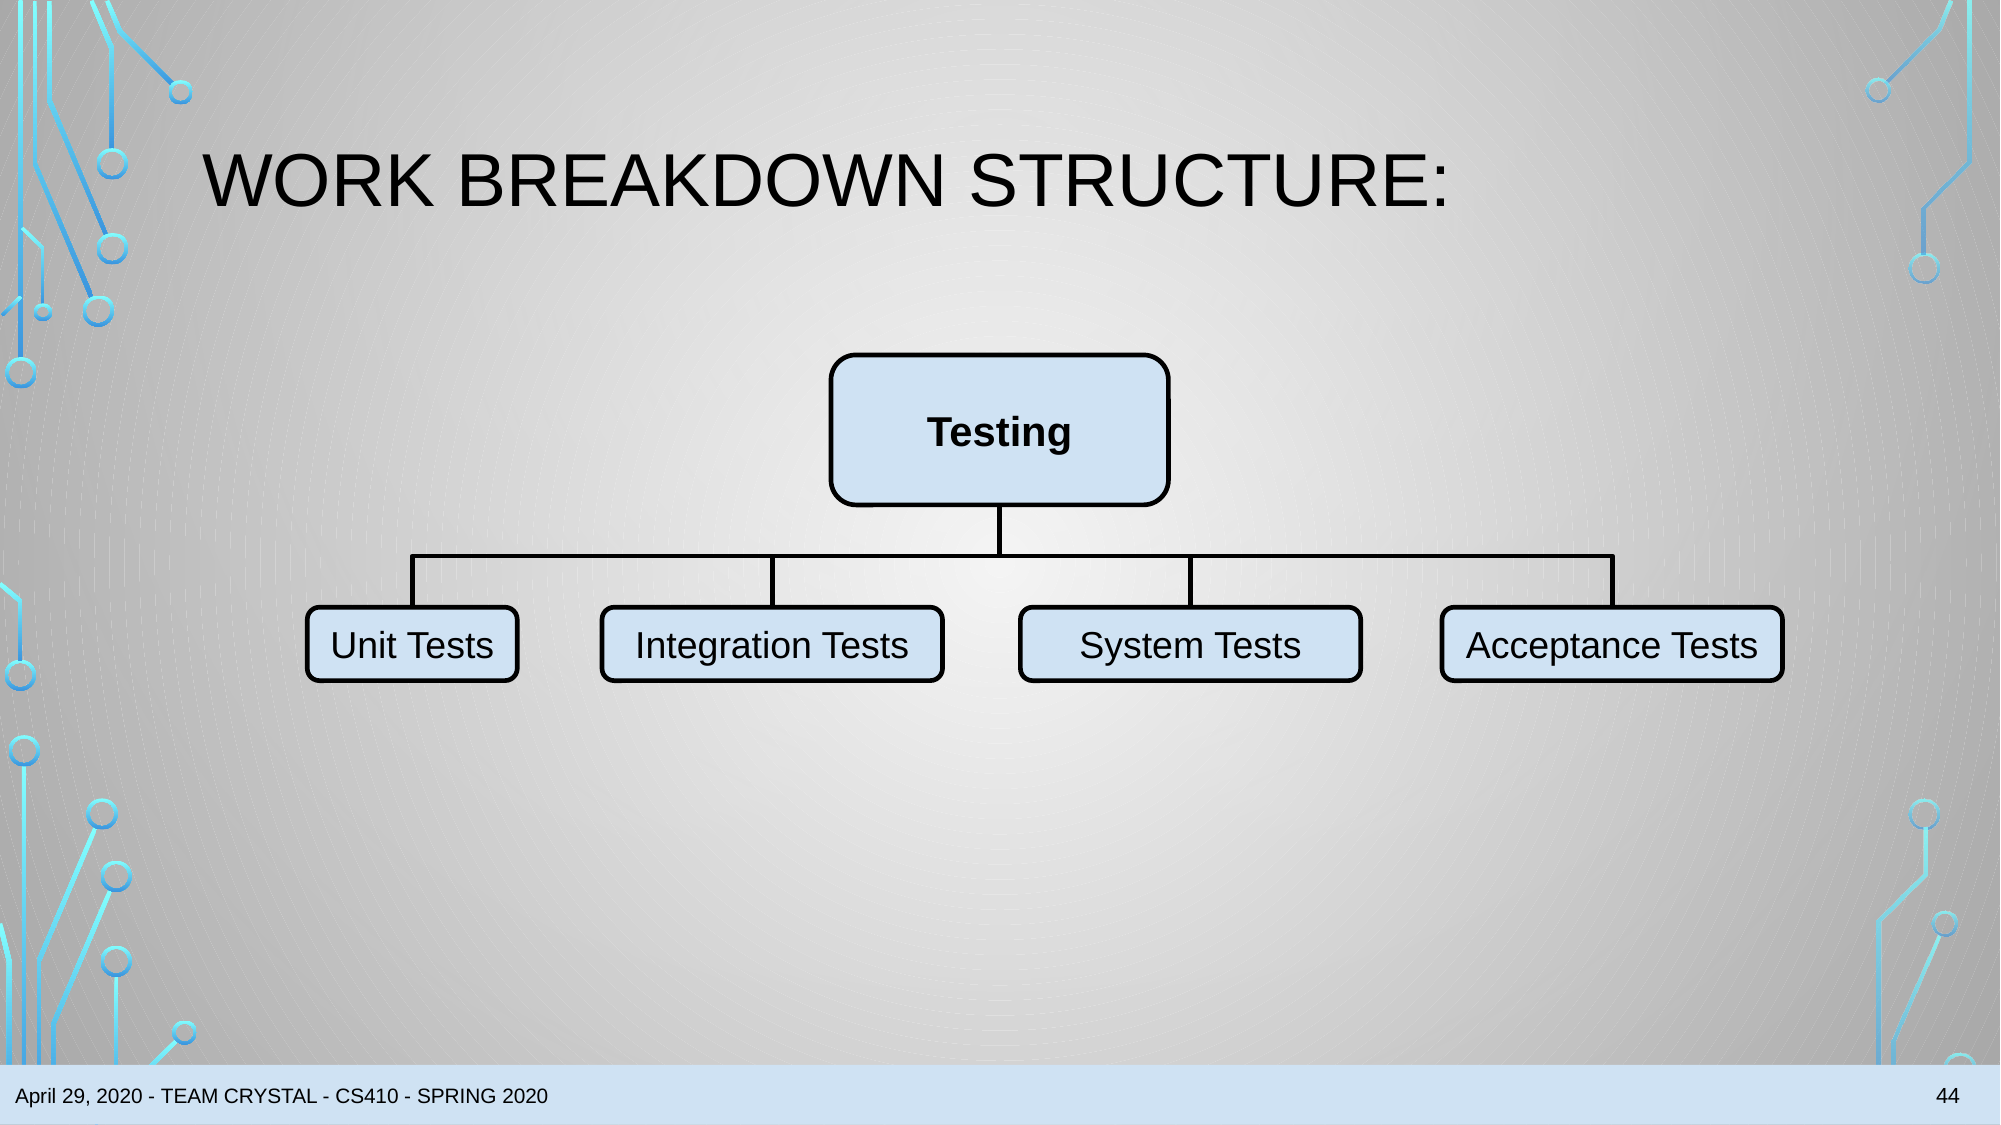

# WORK BREAKDOWN STRUCTURE:

Testing
Unit Tests
Integration Tests
System Tests
Acceptance Tests
44